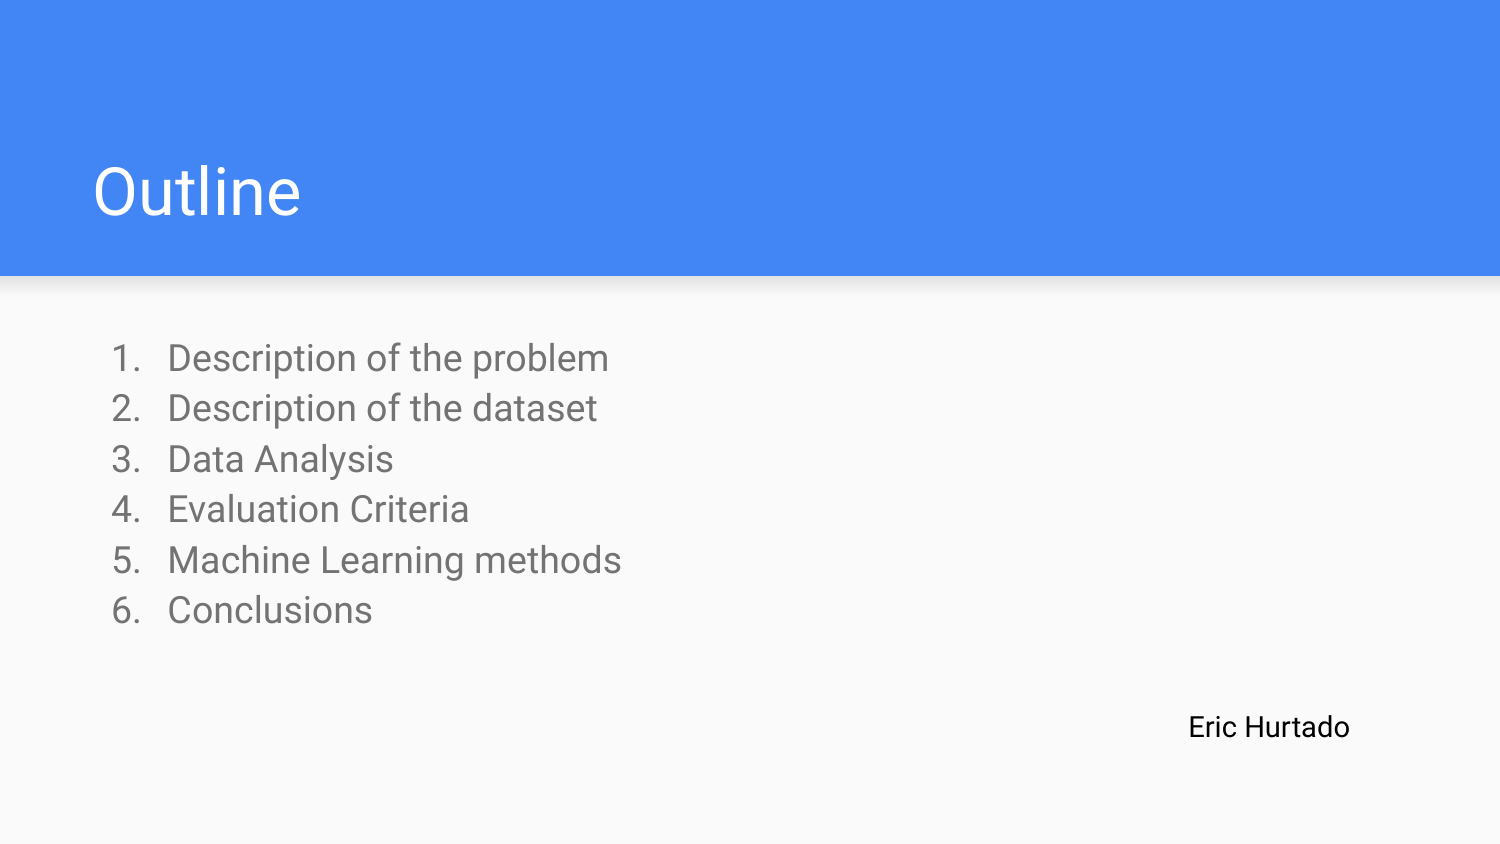

# Outline
Description of the problem
Description of the dataset
Data Analysis
Evaluation Criteria
Machine Learning methods
Conclusions
Eric Hurtado